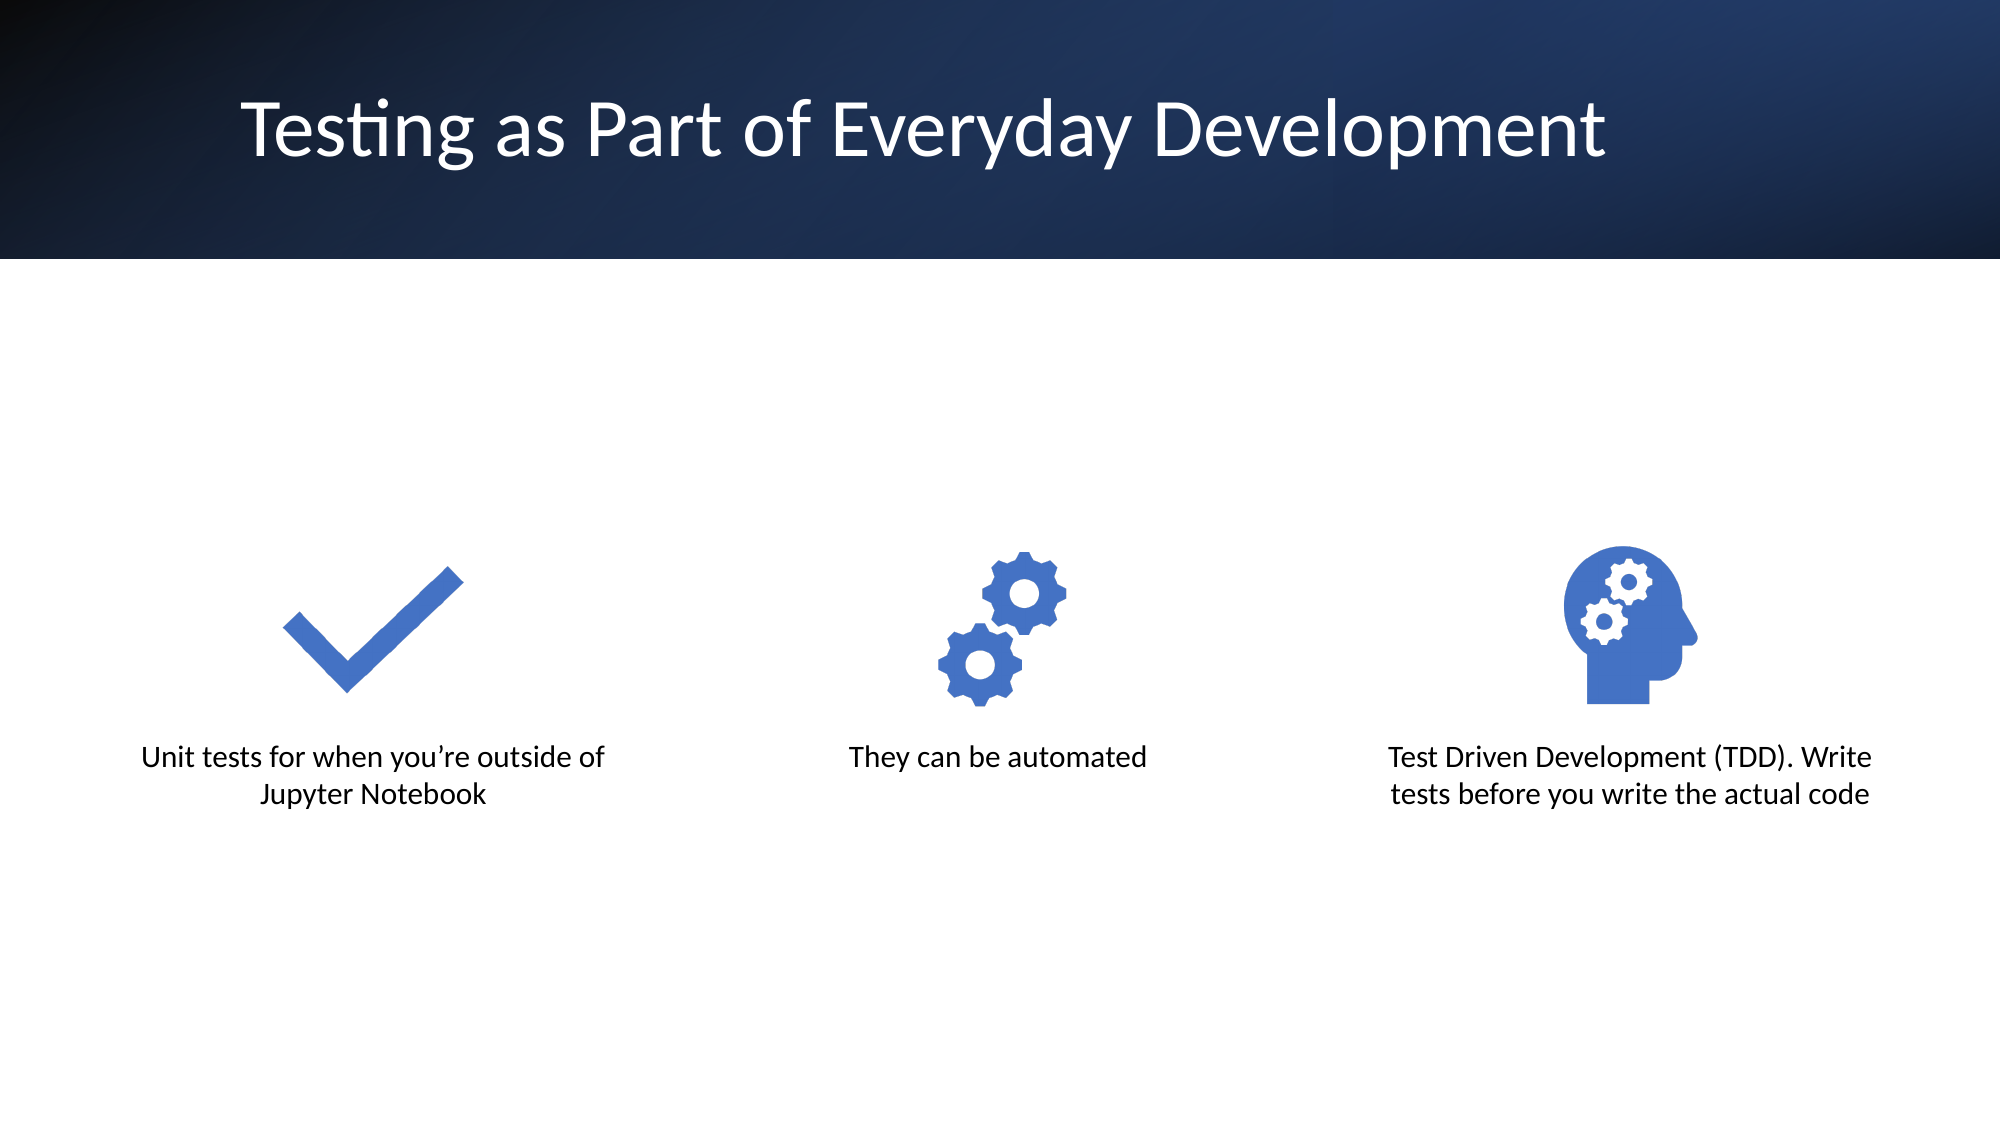

# Testing as Part of Everyday Development
Unit tests for when you’re outside of Jupyter Notebook
They can be automated
Test Driven Development (TDD). Write tests before you write the actual code